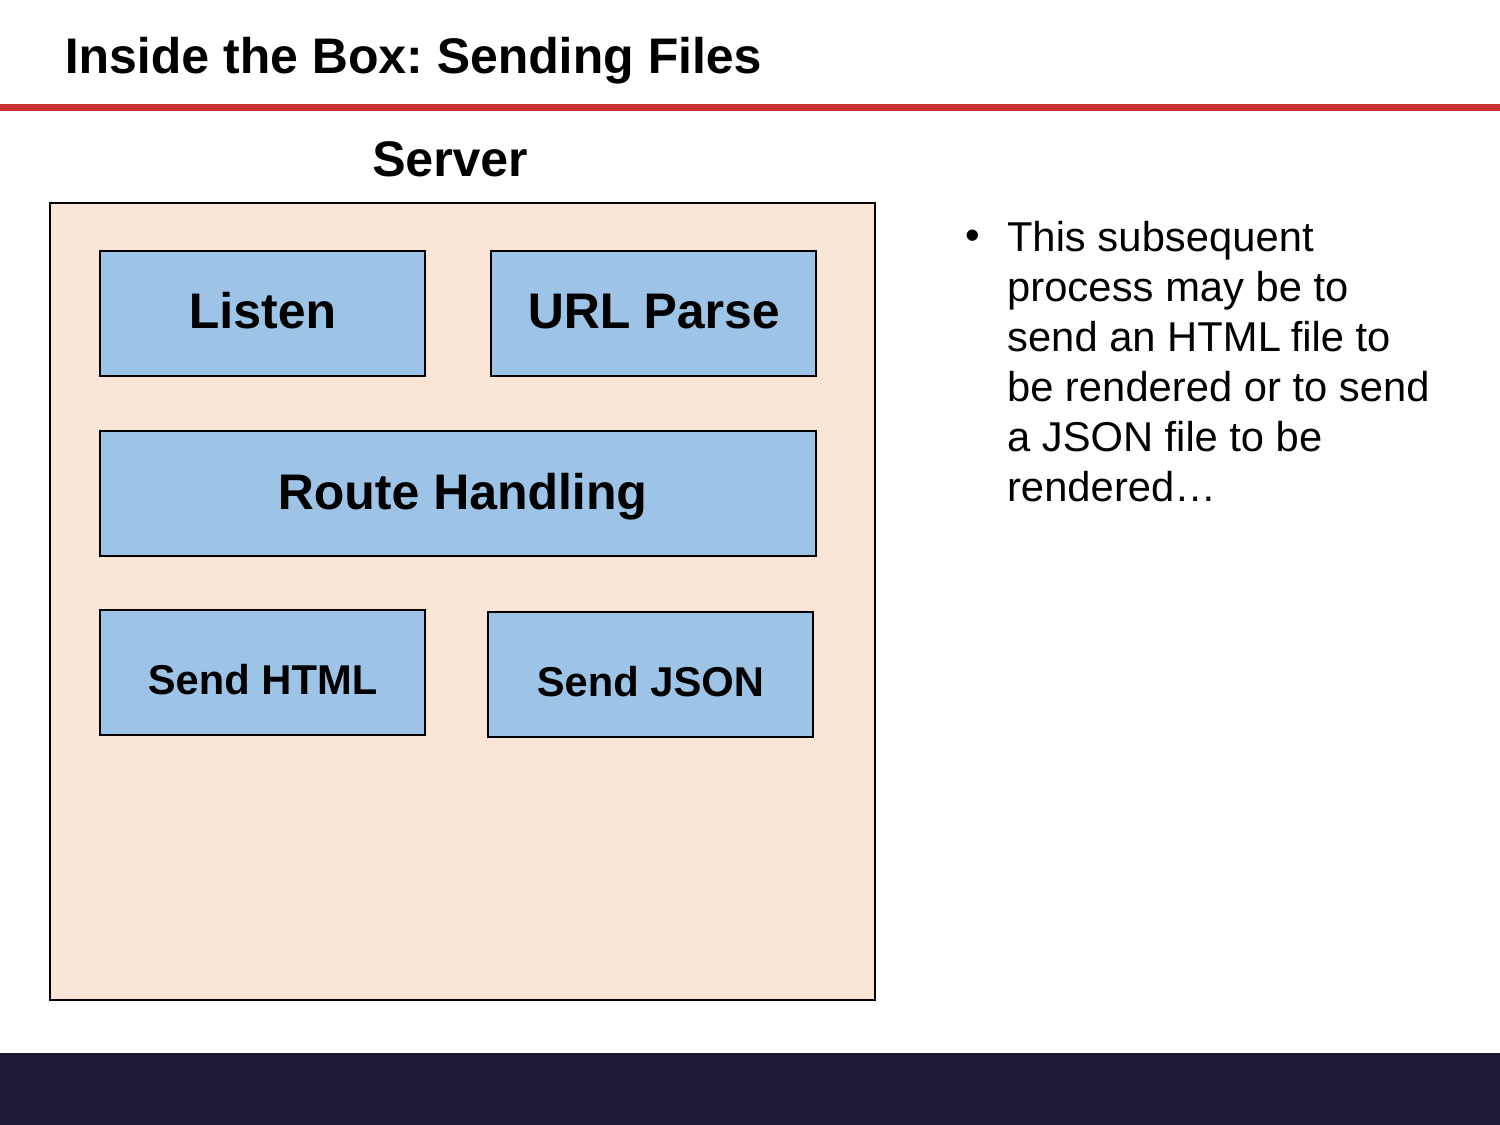

Inside the Box: Sending Files
Server
This subsequent process may be to send an HTML file to be rendered or to send a JSON file to be rendered…

Listen
URL Parse

Route Handling

Send HTML
Send JSON